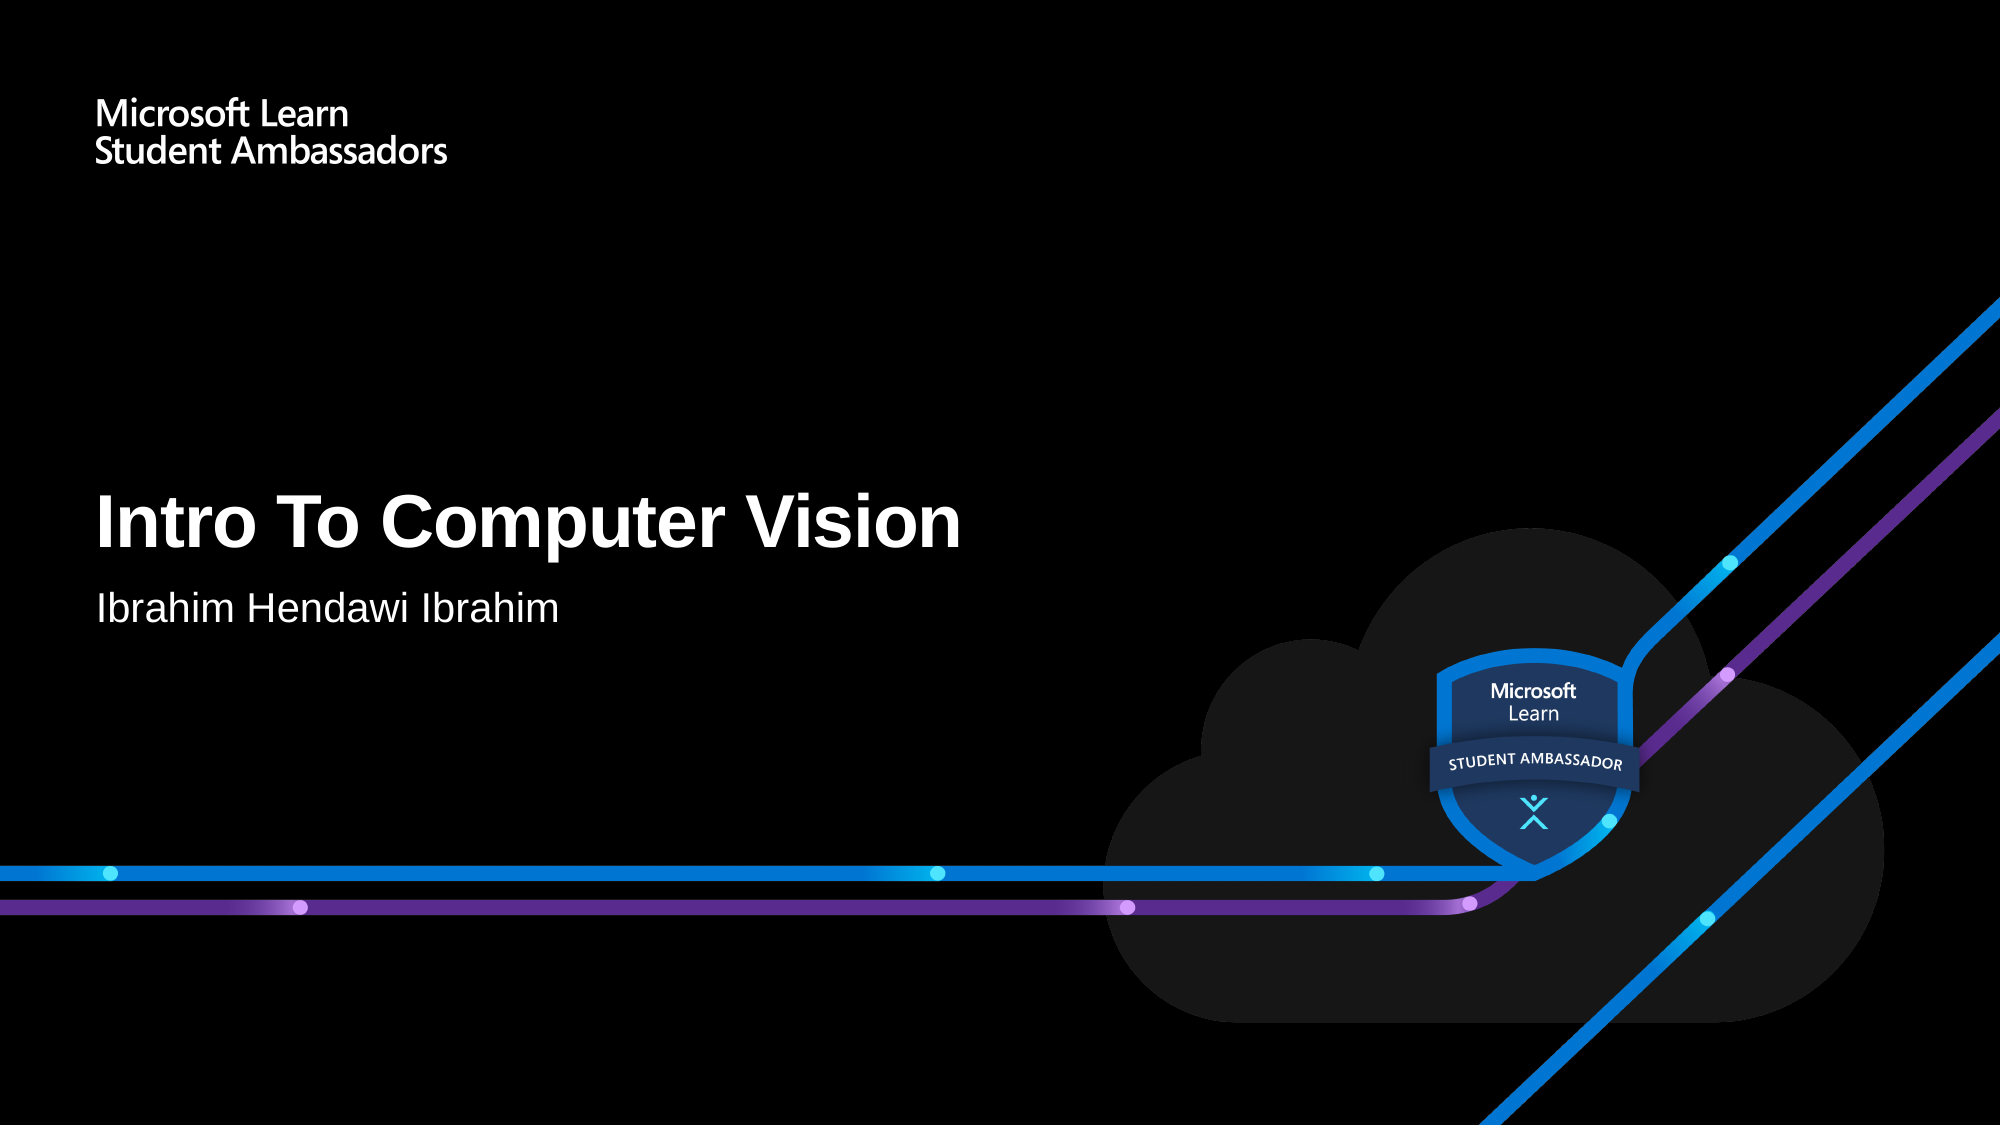

# Intro To Computer Vision
Ibrahim Hendawi Ibrahim